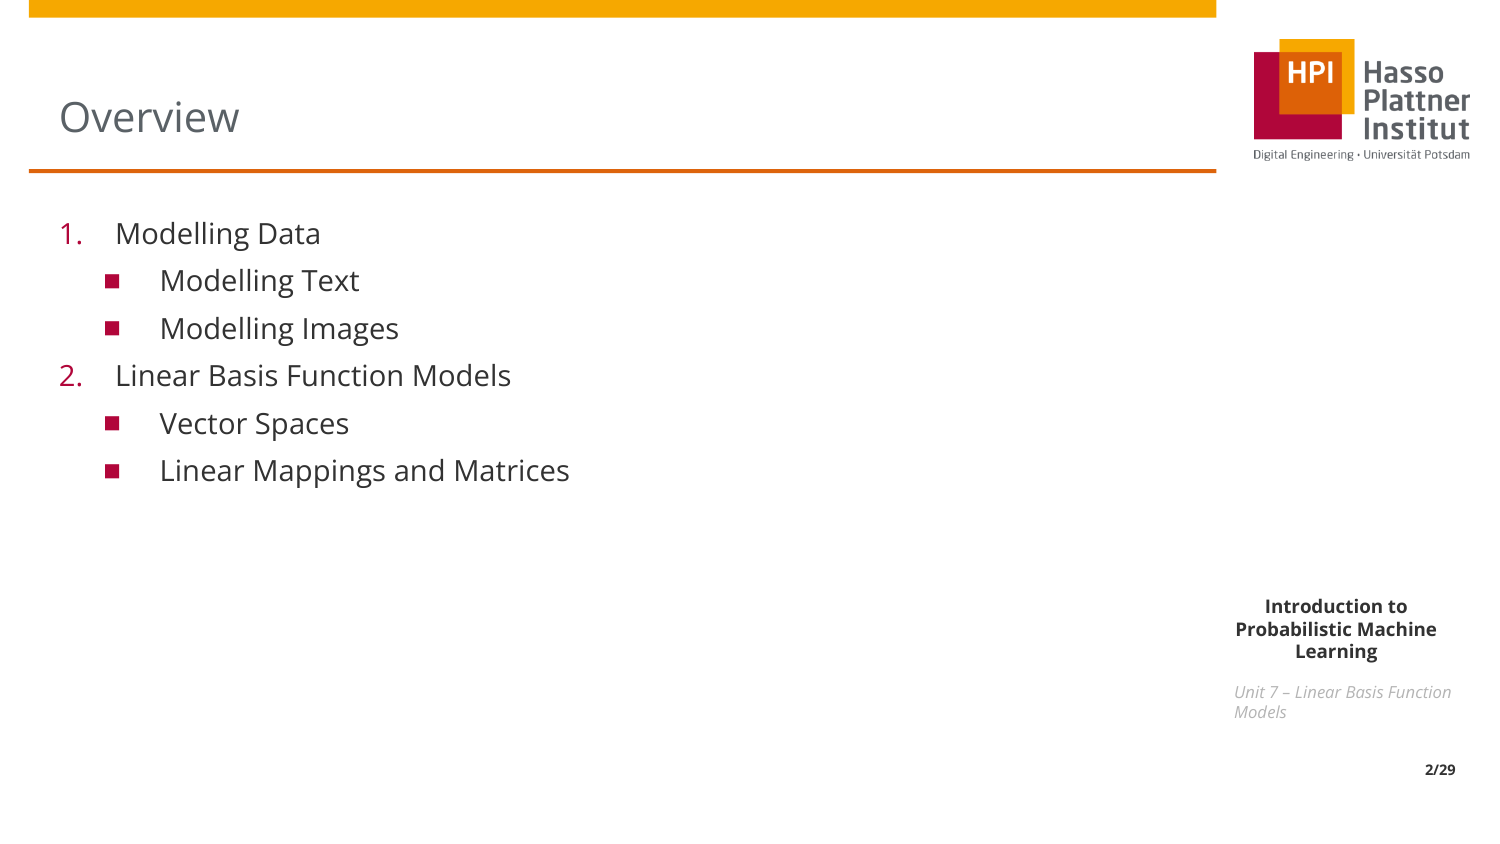

# Overview
Modelling Data
Modelling Text
Modelling Images
Linear Basis Function Models
Vector Spaces
Linear Mappings and Matrices